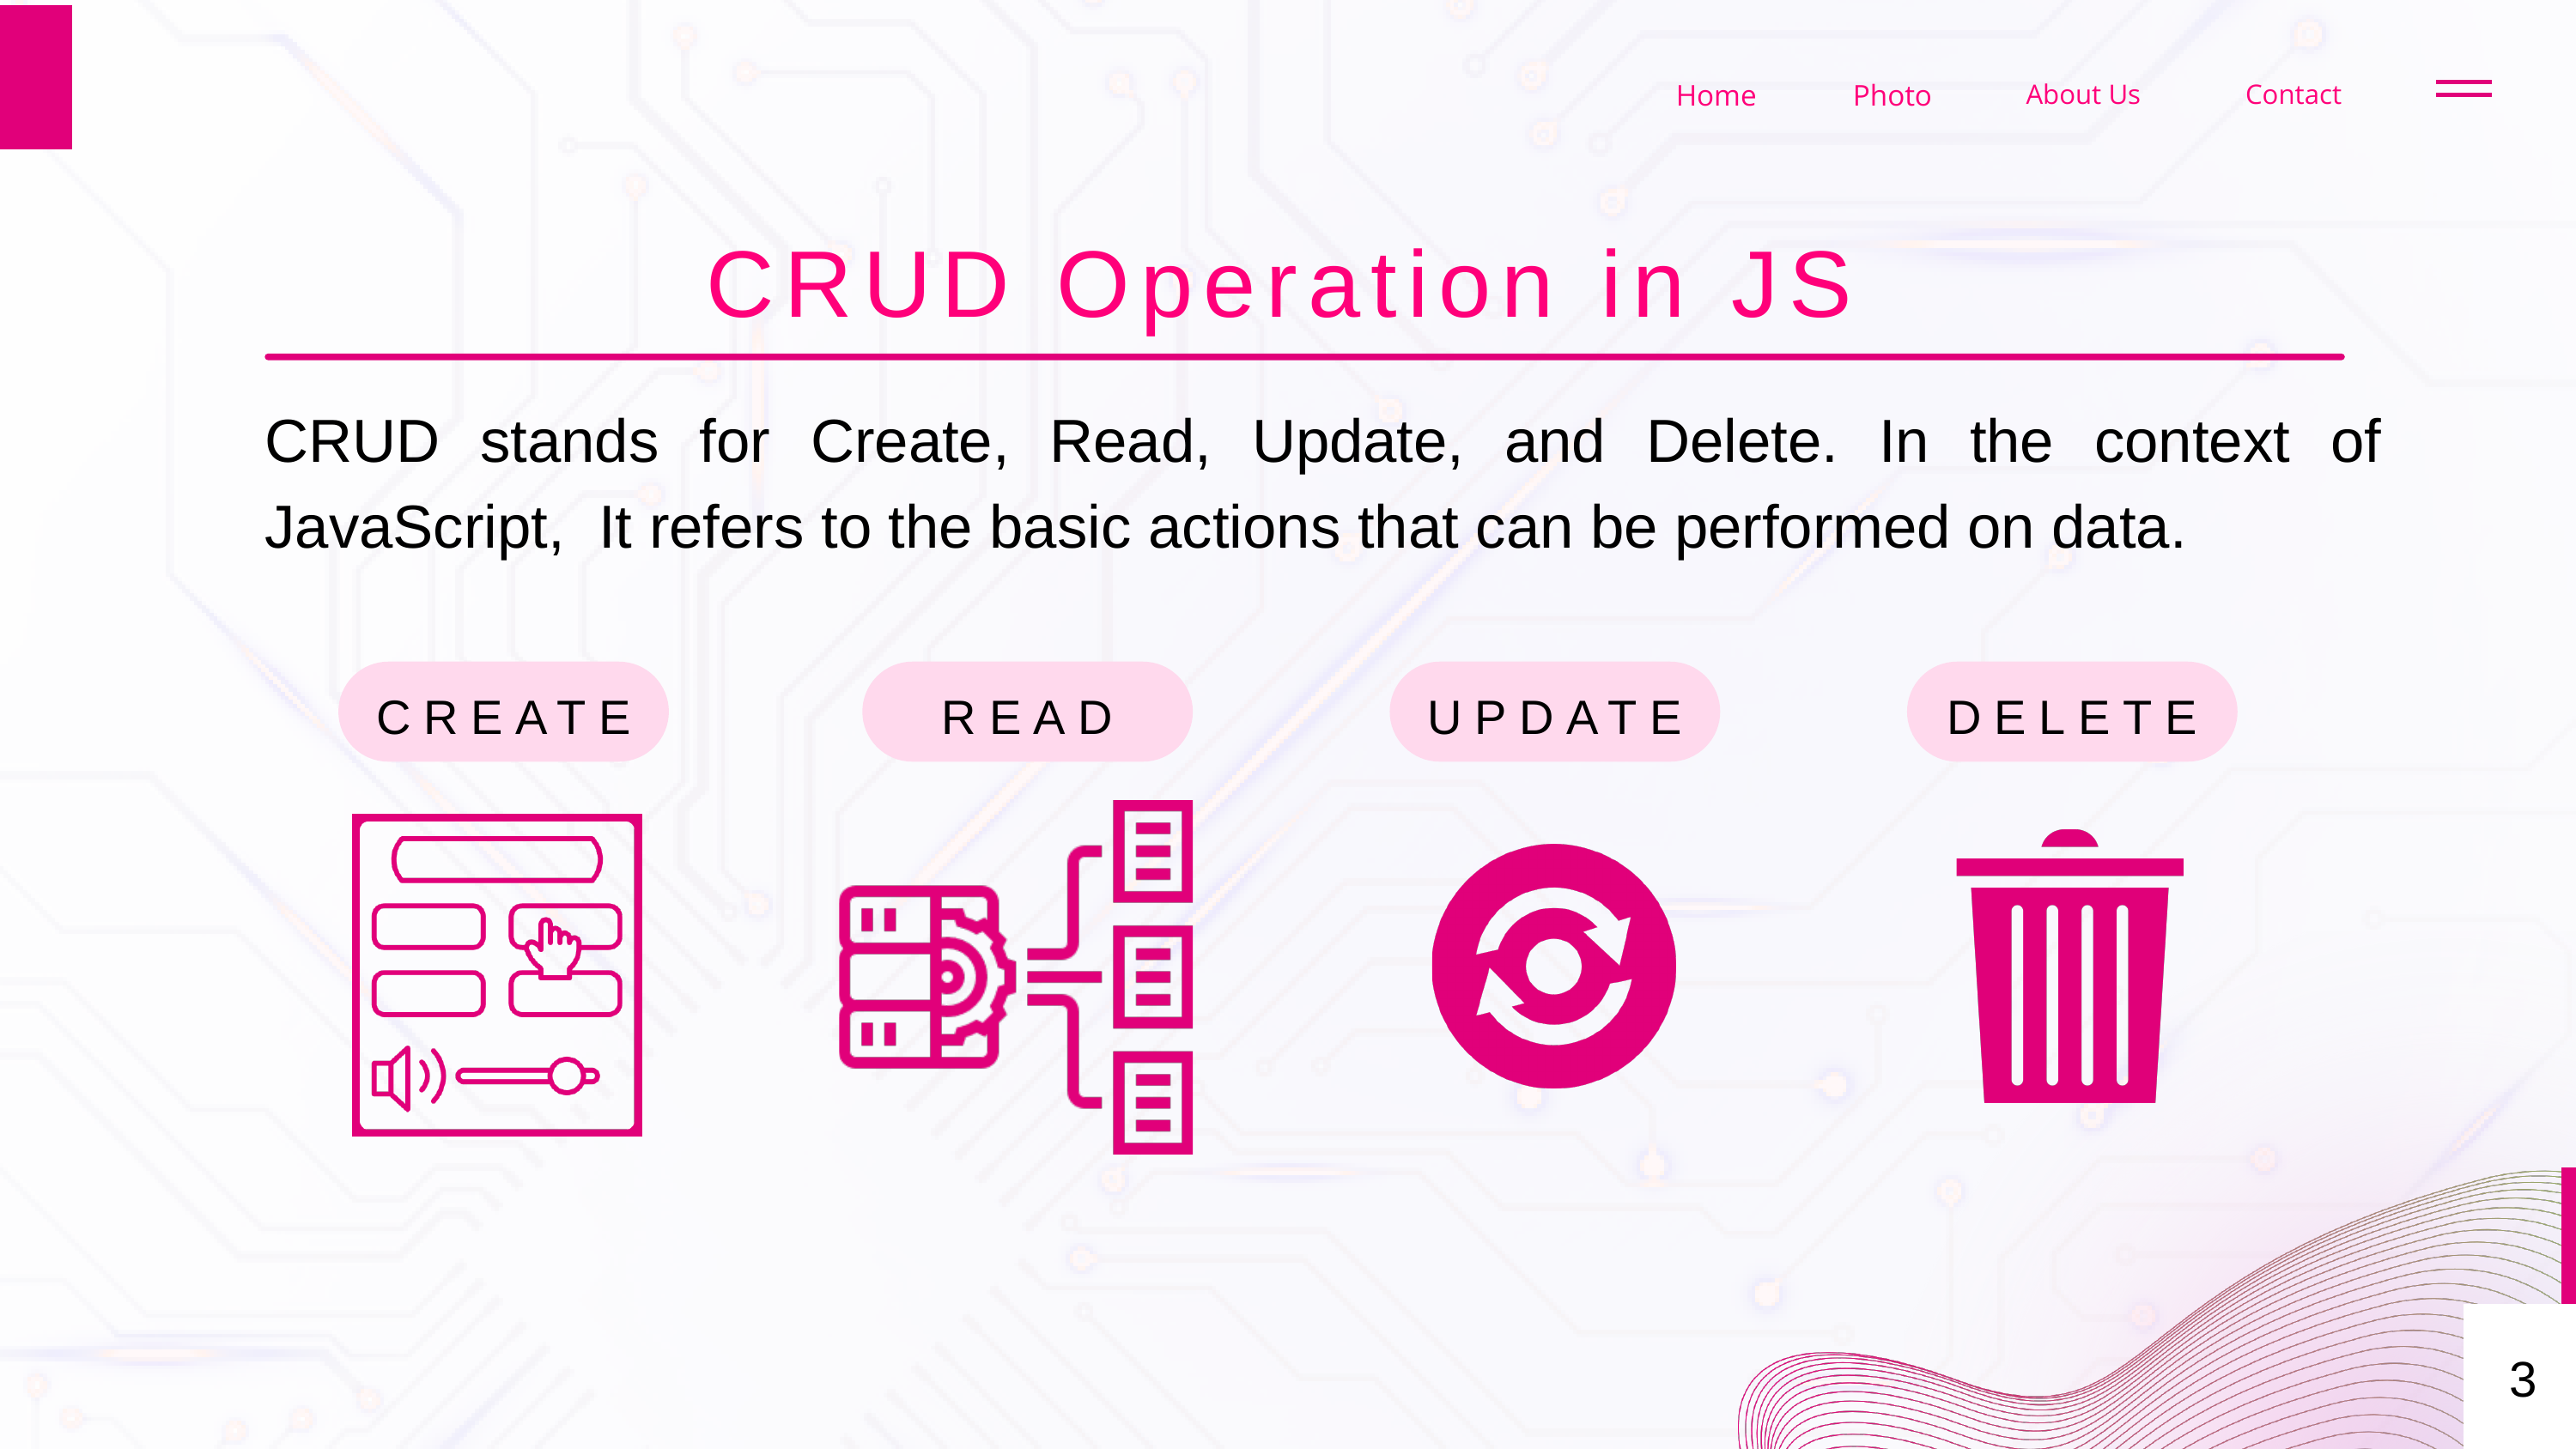

Home
Photo
About Us
Contact

CRUD Operation in JS

CRUD stands for Create, Read, Update, and Delete. In the context of JavaScript,  It refers to the basic actions that can be performed on data.

CREATE
READ
UPDATE
DELETE

3